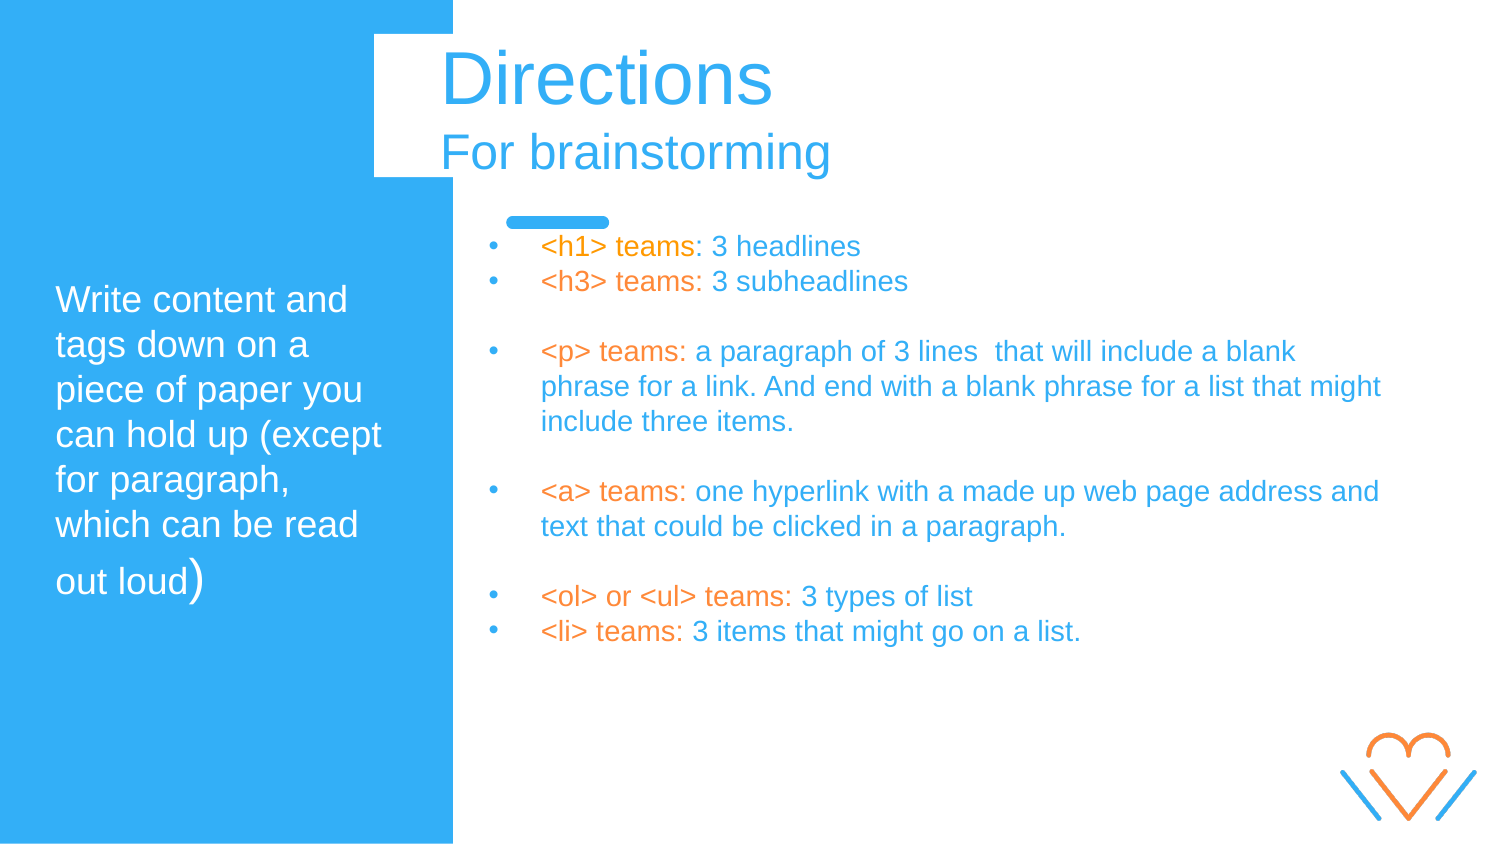

# Directions
For brainstorming
<h1> teams: 3 headlines
<h3> teams: 3 subheadlines

<p> teams: a paragraph of 3 lines  that will include a blank phrase for a link. And end with a blank phrase for a list that might include three items.

<a> teams: one hyperlink with a made up web page address and text that could be clicked in a paragraph.

<ol> or <ul> teams: 3 types of list
<li> teams: 3 items that might go on a list.
Write content and tags down on a piece of paper you can hold up (except for paragraph, which can be read out loud)